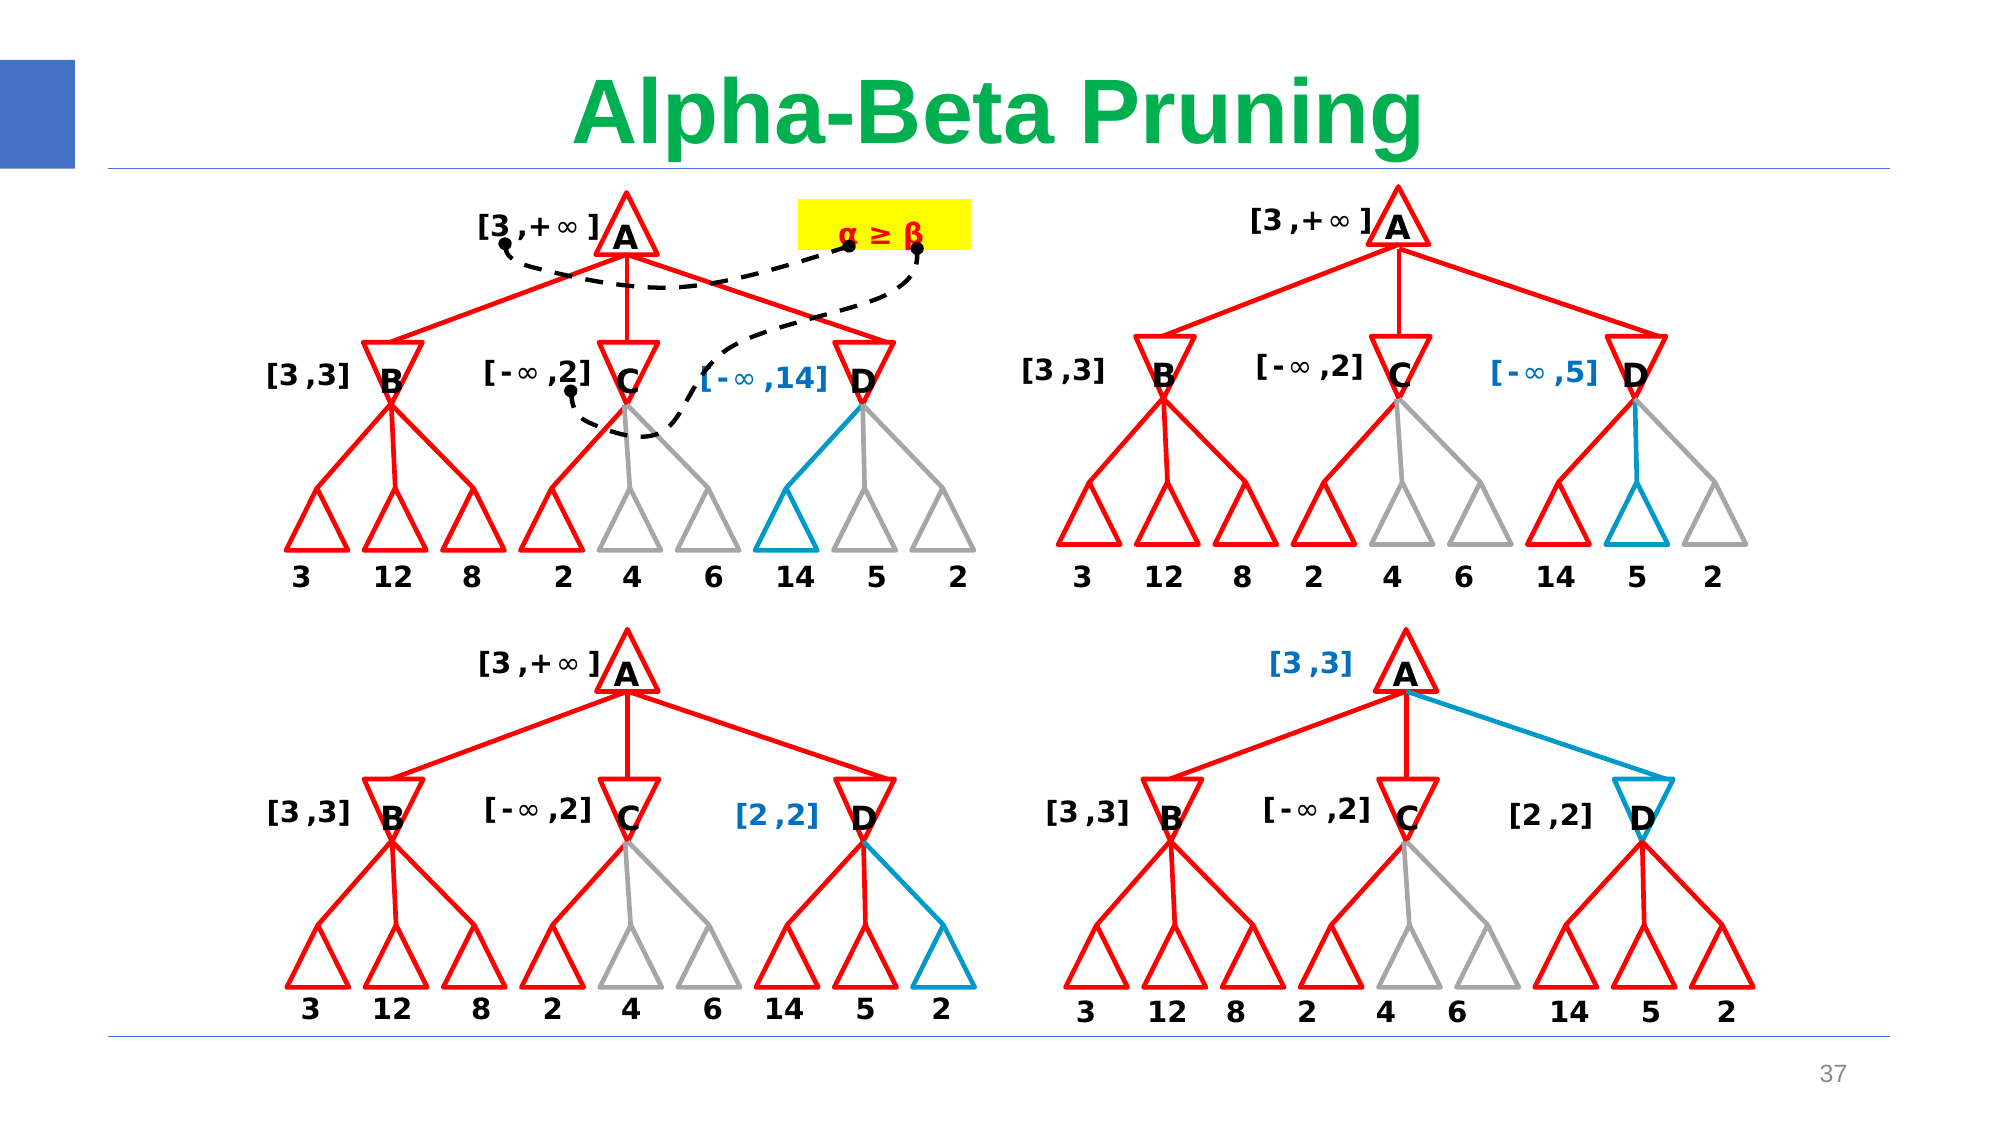

# Alpha-Beta Pruning

[3
,
+
∞
]

A

[3
,
+
∞
]

α ≥ β

A

[
-
∞
,2]

[3
,
3]

[
-
∞
,5]

[
-
∞
,2]

B

C

D

[3
,
3]

[
-
∞
,14]

B

C

D

3     12 	 8     2 	 4     6      14     5 	   2
3      12 	  8       2 	   4      6     14     5      2

[3
,
+
∞
]

[3
,
3]

A

A

[
-
∞
,2]

[
-
∞
,2]

[3
,
3]

[3
,
3]

[2
,
2]

[2
,
2]

B

C

D

B

C

D

3     12 	  8     2 	  4      6    14     5 	   2
3     12 	8     2 	4     6        14     5 	    2
37